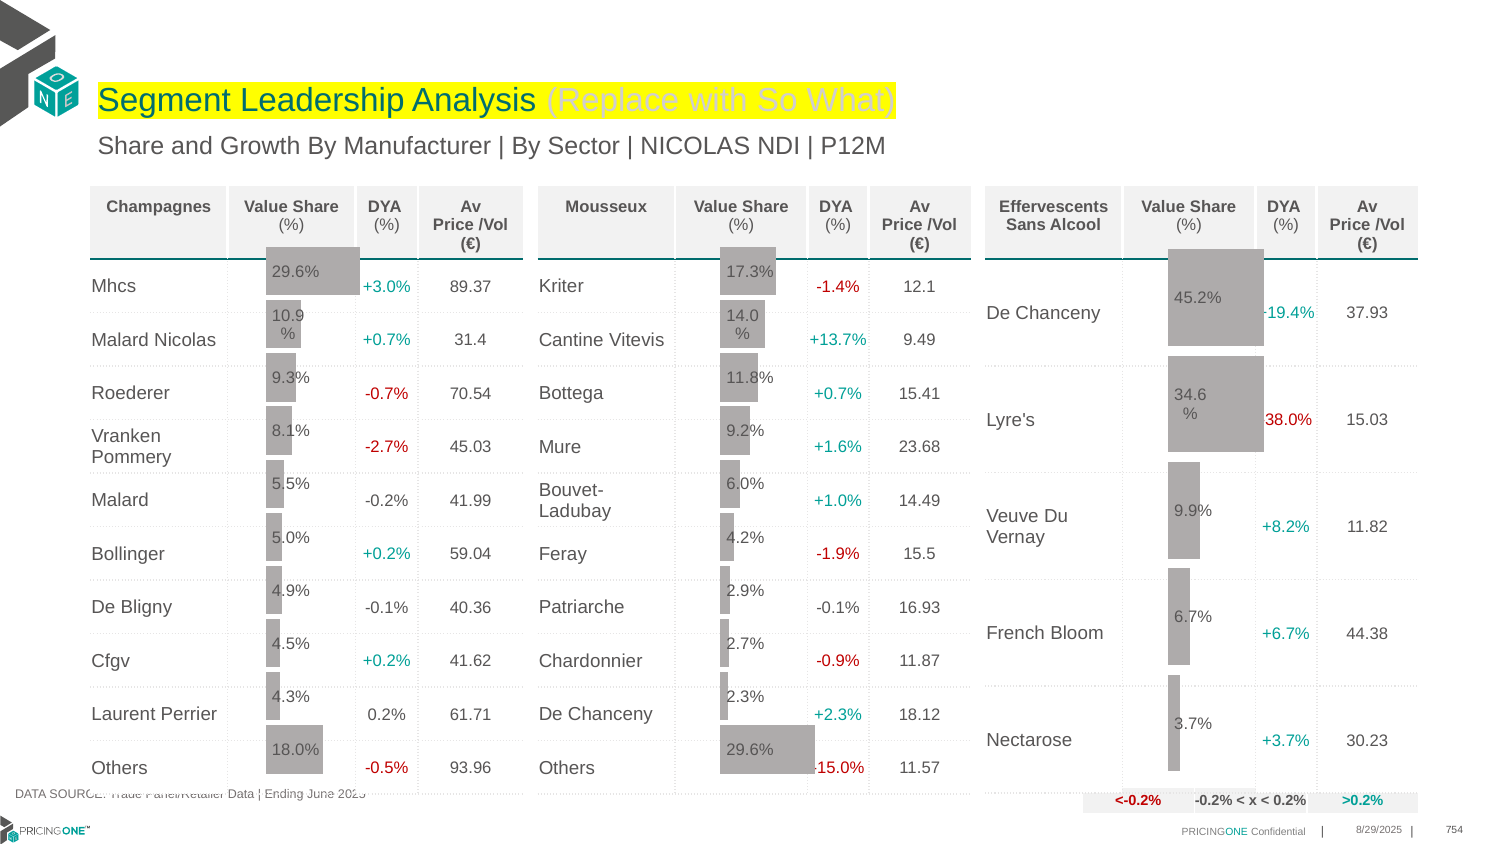

# Segment Leadership Analysis (Replace with So What)
Share and Growth By Manufacturer | By Sector | NICOLAS NDI | P12M
| Mousseux | Value Share (%) | DYA (%) | Av Price /Vol (€) |
| --- | --- | --- | --- |
| Kriter |  | -1.4% | 12.1 |
| Cantine Vitevis |  | +13.7% | 9.49 |
| Bottega |  | +0.7% | 15.41 |
| Mure |  | +1.6% | 23.68 |
| Bouvet-Ladubay |  | +1.0% | 14.49 |
| Feray |  | -1.9% | 15.5 |
| Patriarche |  | -0.1% | 16.93 |
| Chardonnier |  | -0.9% | 11.87 |
| De Chanceny |  | +2.3% | 18.12 |
| Others |  | -15.0% | 11.57 |
| Champagnes | Value Share (%) | DYA (%) | Av Price /Vol (€) |
| --- | --- | --- | --- |
| Mhcs |  | +3.0% | 89.37 |
| Malard Nicolas |  | +0.7% | 31.4 |
| Roederer |  | -0.7% | 70.54 |
| Vranken Pommery |  | -2.7% | 45.03 |
| Malard |  | -0.2% | 41.99 |
| Bollinger |  | +0.2% | 59.04 |
| De Bligny |  | -0.1% | 40.36 |
| Cfgv |  | +0.2% | 41.62 |
| Laurent Perrier |  | 0.2% | 61.71 |
| Others |  | -0.5% | 93.96 |
| Effervescents Sans Alcool | Value Share (%) | DYA (%) | Av Price /Vol (€) |
| --- | --- | --- | --- |
| De Chanceny |  | +19.4% | 37.93 |
| Lyre's |  | -38.0% | 15.03 |
| Veuve Du Vernay |  | +8.2% | 11.82 |
| French Bloom |  | +6.7% | 44.38 |
| Nectarose |  | +3.7% | 30.23 |

### Chart

| Category | Champagnes | NICOLAS NDI |
|---|---|
|  | 0.2956801411186849 |

### Chart

| Category | Mousseux | NICOLAS NDI |
|---|---|
|  | 0.1731645460797799 |

### Chart

| Category | Effervescents Sans Alcool | NICOLAS NDI |
|---|---|
|  | 0.45213065515299417 |
DATA SOURCE: Trade Panel/Retailer Data | Ending June 2025
| <-0.2% | -0.2% < x < 0.2% | >0.2% |
| --- | --- | --- |

8/29/2025
754